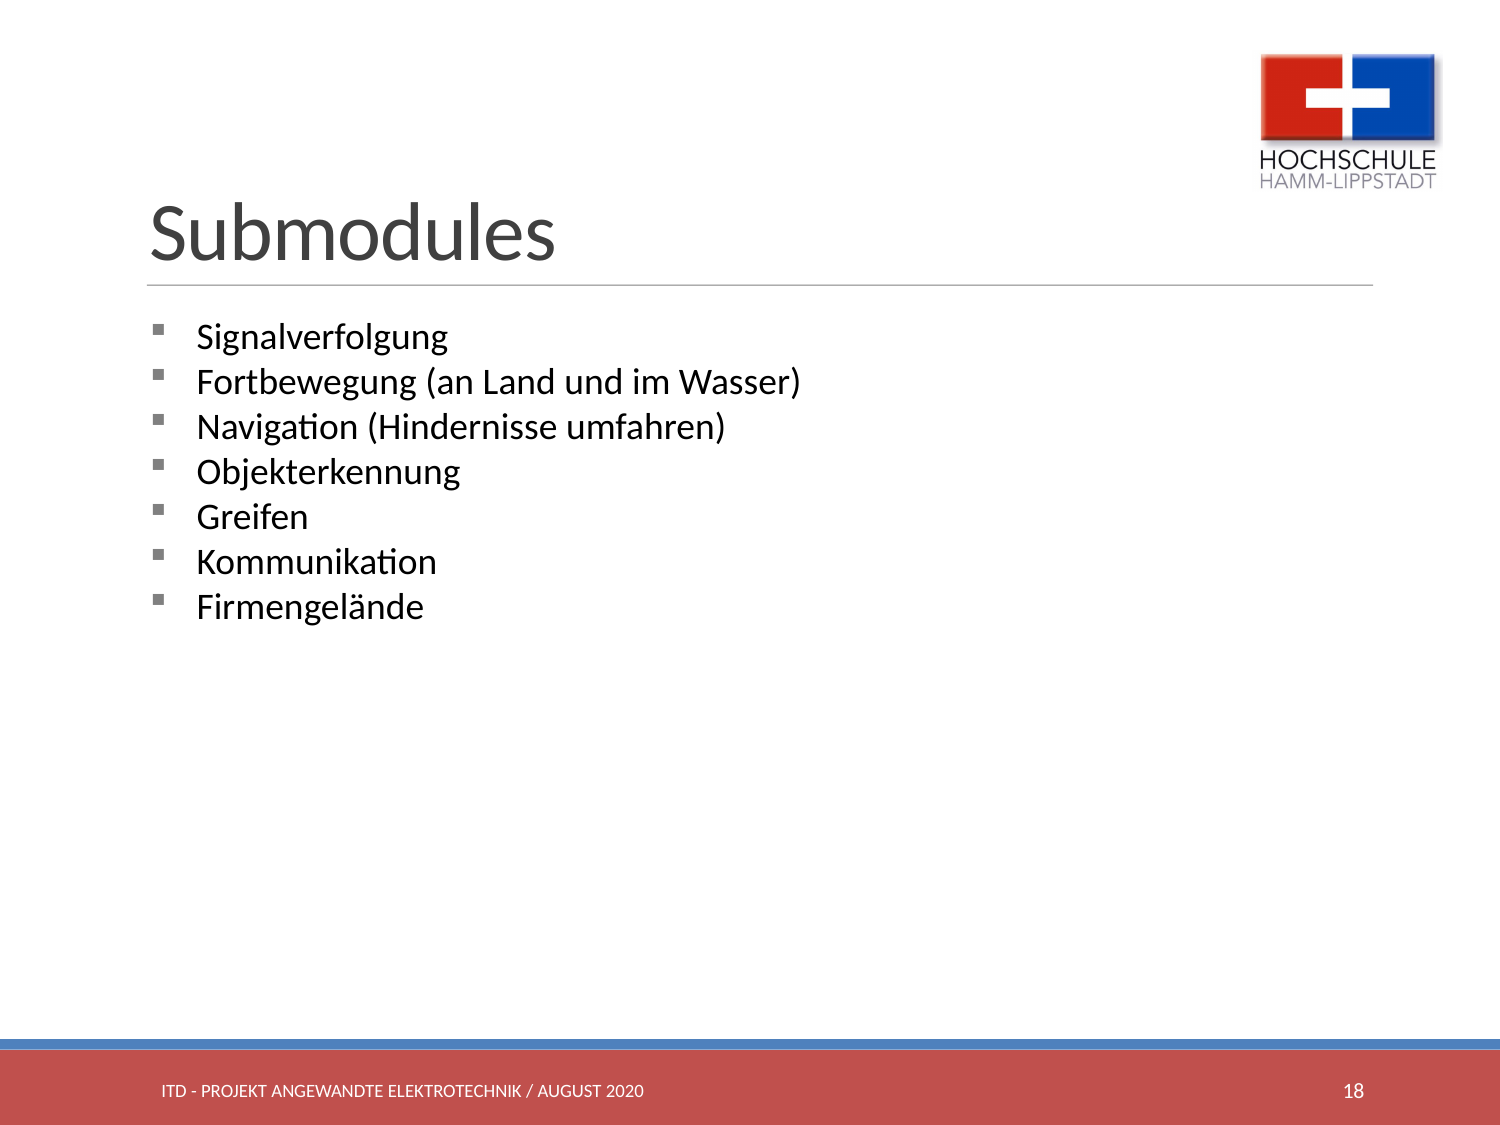

Submodules
Signalverfolgung
Fortbewegung (an Land und im Wasser)
Navigation (Hindernisse umfahren)
Objekterkennung
Greifen
Kommunikation
Firmengelände
ITD - Projekt angewandte Elektrotechnik / August 2020
18